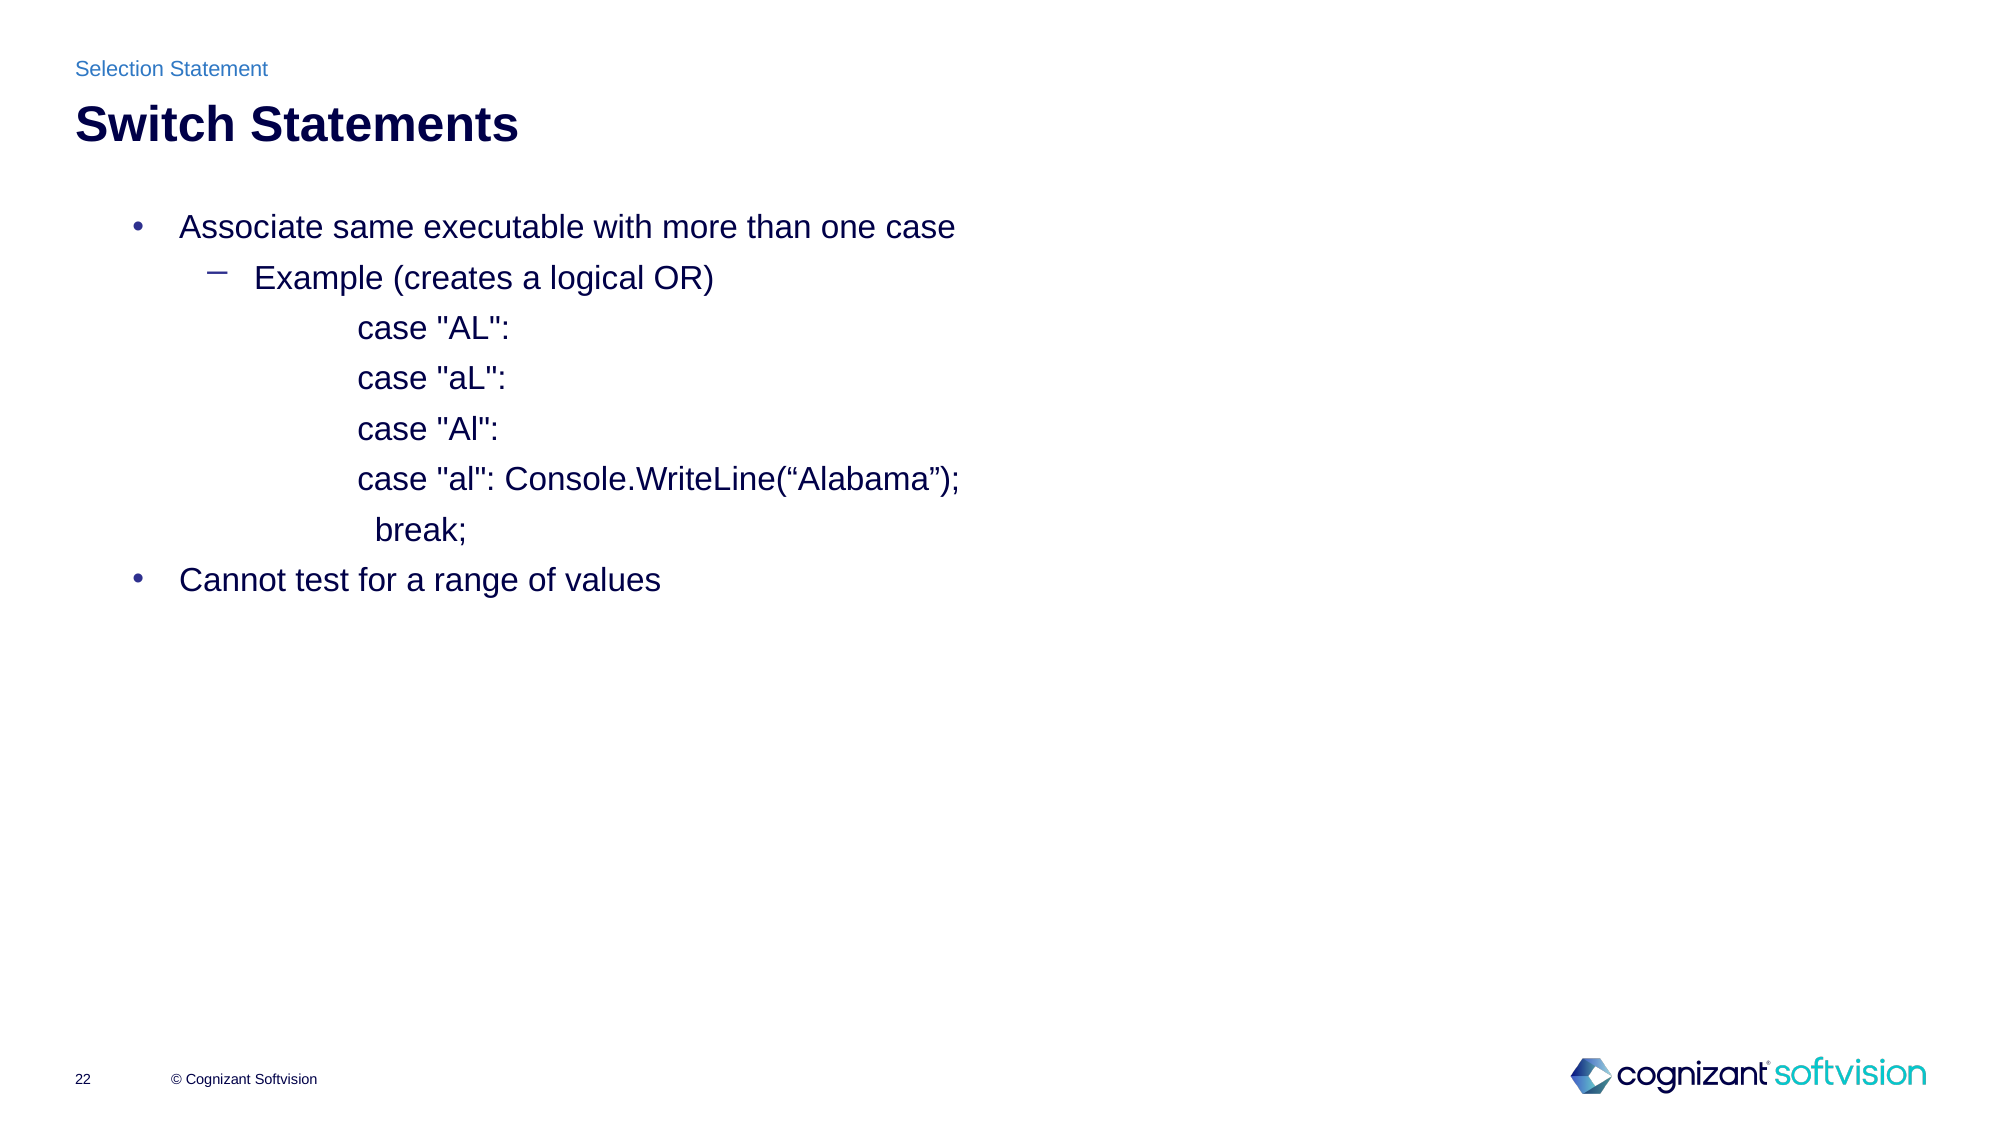

Selection Statement
# Switch Statements
Associate same executable with more than one case
Example (creates a logical OR)
case "AL":
case "aL":
case "Al":
case "al": Console.WriteLine(“Alabama”);
          break;
Cannot test for a range of values
© Cognizant Softvision
22